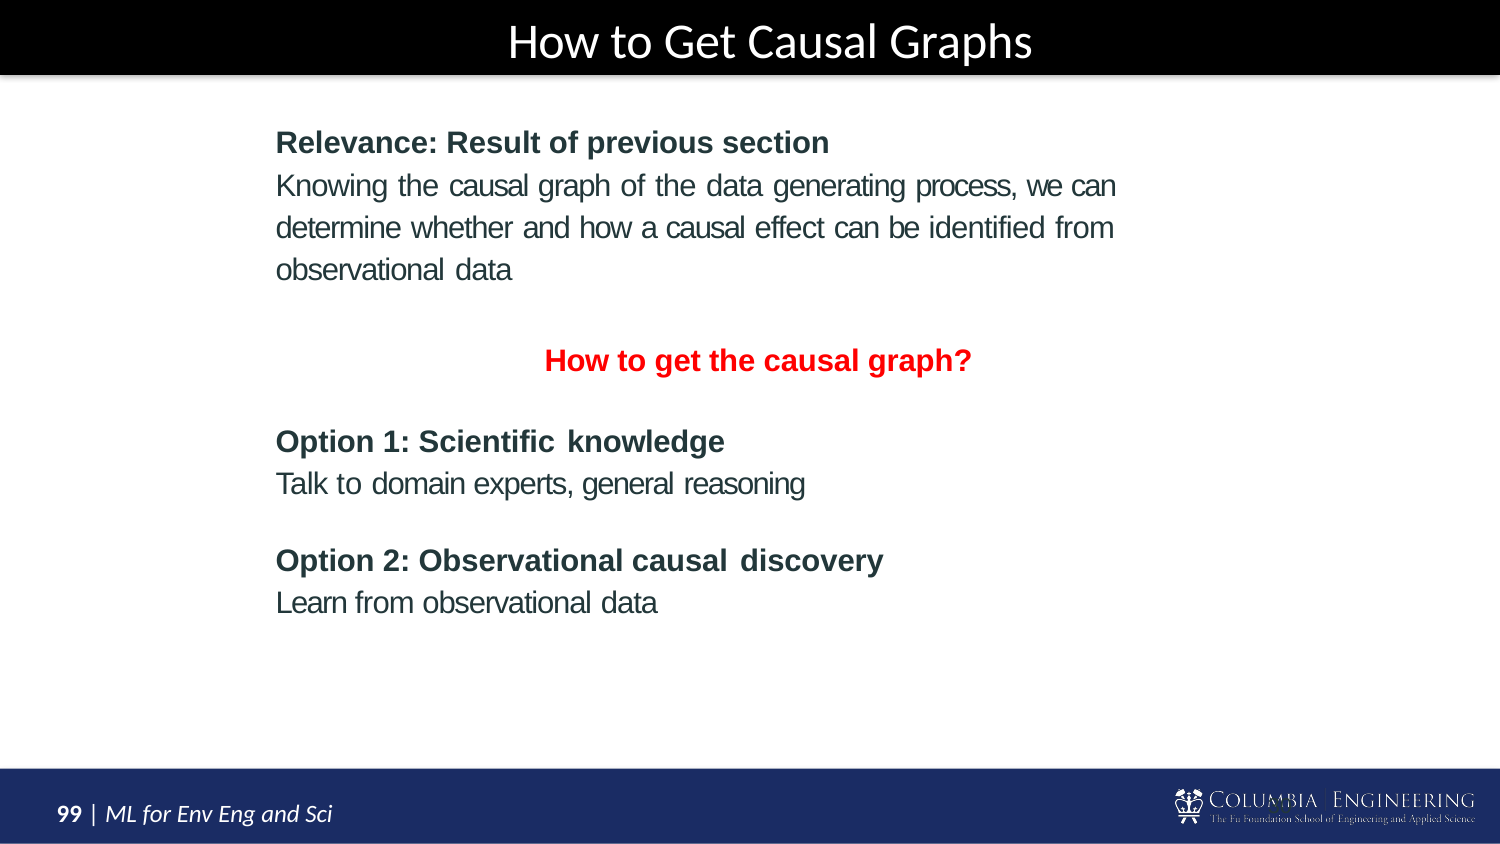

# How to Get Causal Graphs
Relevance: Result of previous section
Knowing the causal graph of the data generating process, we can  determine whether and how a causal effect can be identified from  observational data

How to get the causal graph?

Option 1: Scientific knowledge
Talk to domain experts, general reasoning

Option 2: Observational causal discovery
Learn from observational data

30